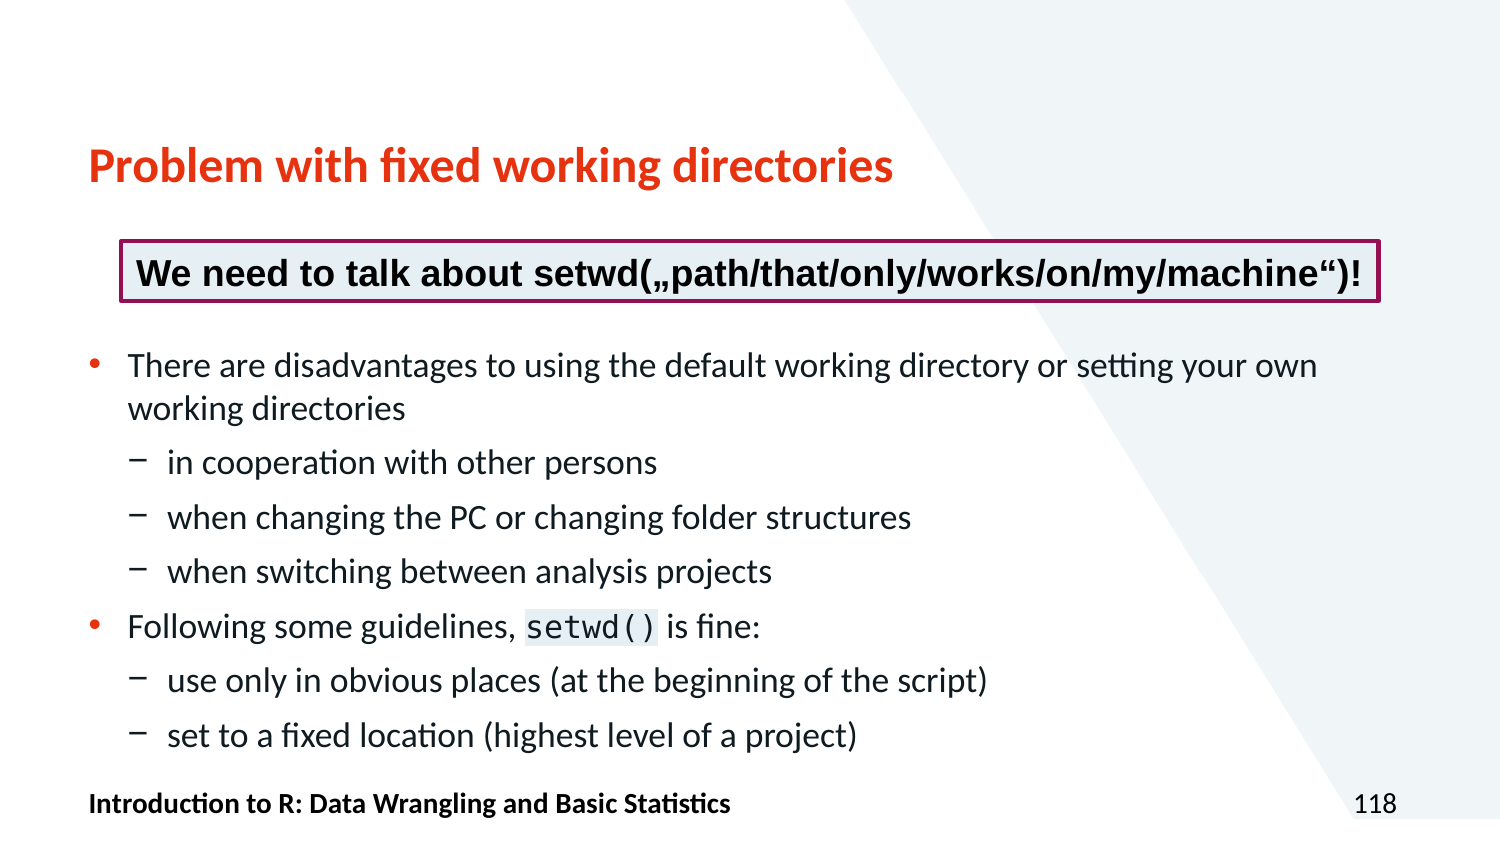

# Problem with fixed working directories
We need to talk about setwd(„path/that/only/works/on/my/machine“)!
There are disadvantages to using the default working directory or setting your own working directories
in cooperation with other persons
when changing the PC or changing folder structures
when switching between analysis projects
Following some guidelines, setwd() is fine:
use only in obvious places (at the beginning of the script)
set to a fixed location (highest level of a project)
Introduction to R: Data Wrangling and Basic Statistics
118